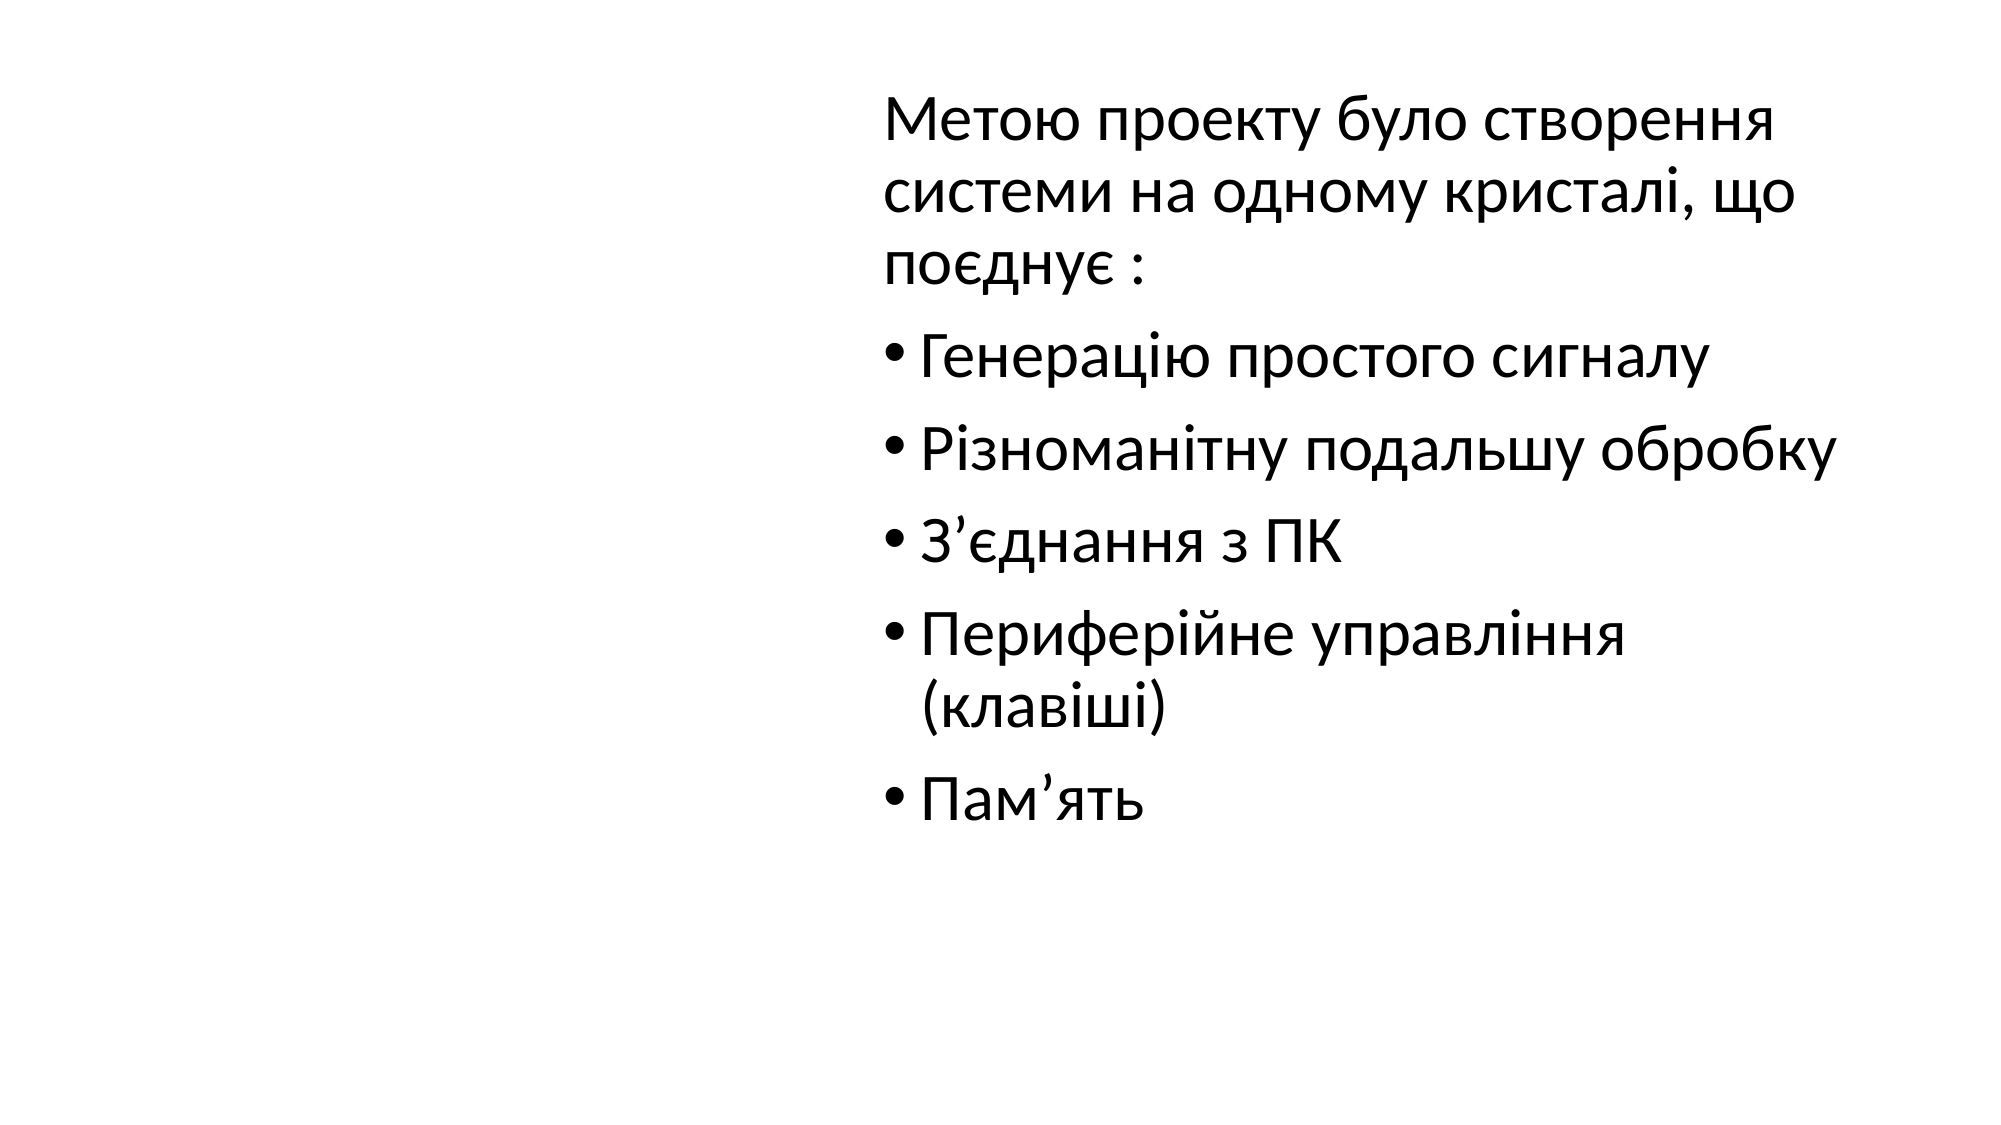

Метою проекту було створення системи на одному кристалі, що поєднує :
Генерацію простого сигналу
Різноманітну подальшу обробку
З’єднання з ПК
Периферійне управління (клавіші)
Пам’ять